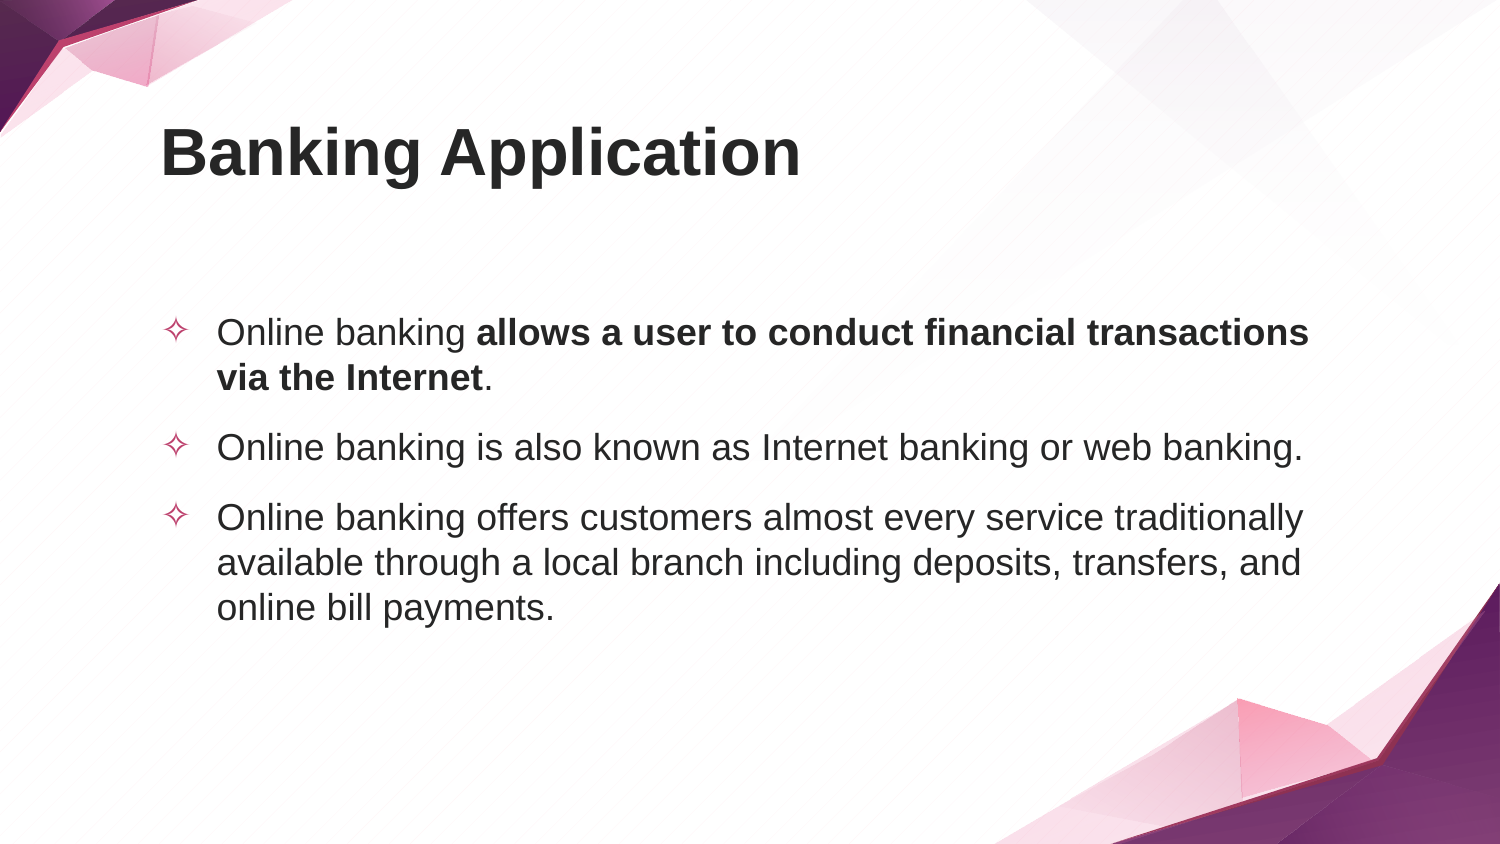

# Banking Application
Online banking allows a user to conduct financial transactions via the Internet.
Online banking is also known as Internet banking or web banking.
Online banking offers customers almost every service traditionally available through a local branch including deposits, transfers, and online bill payments.